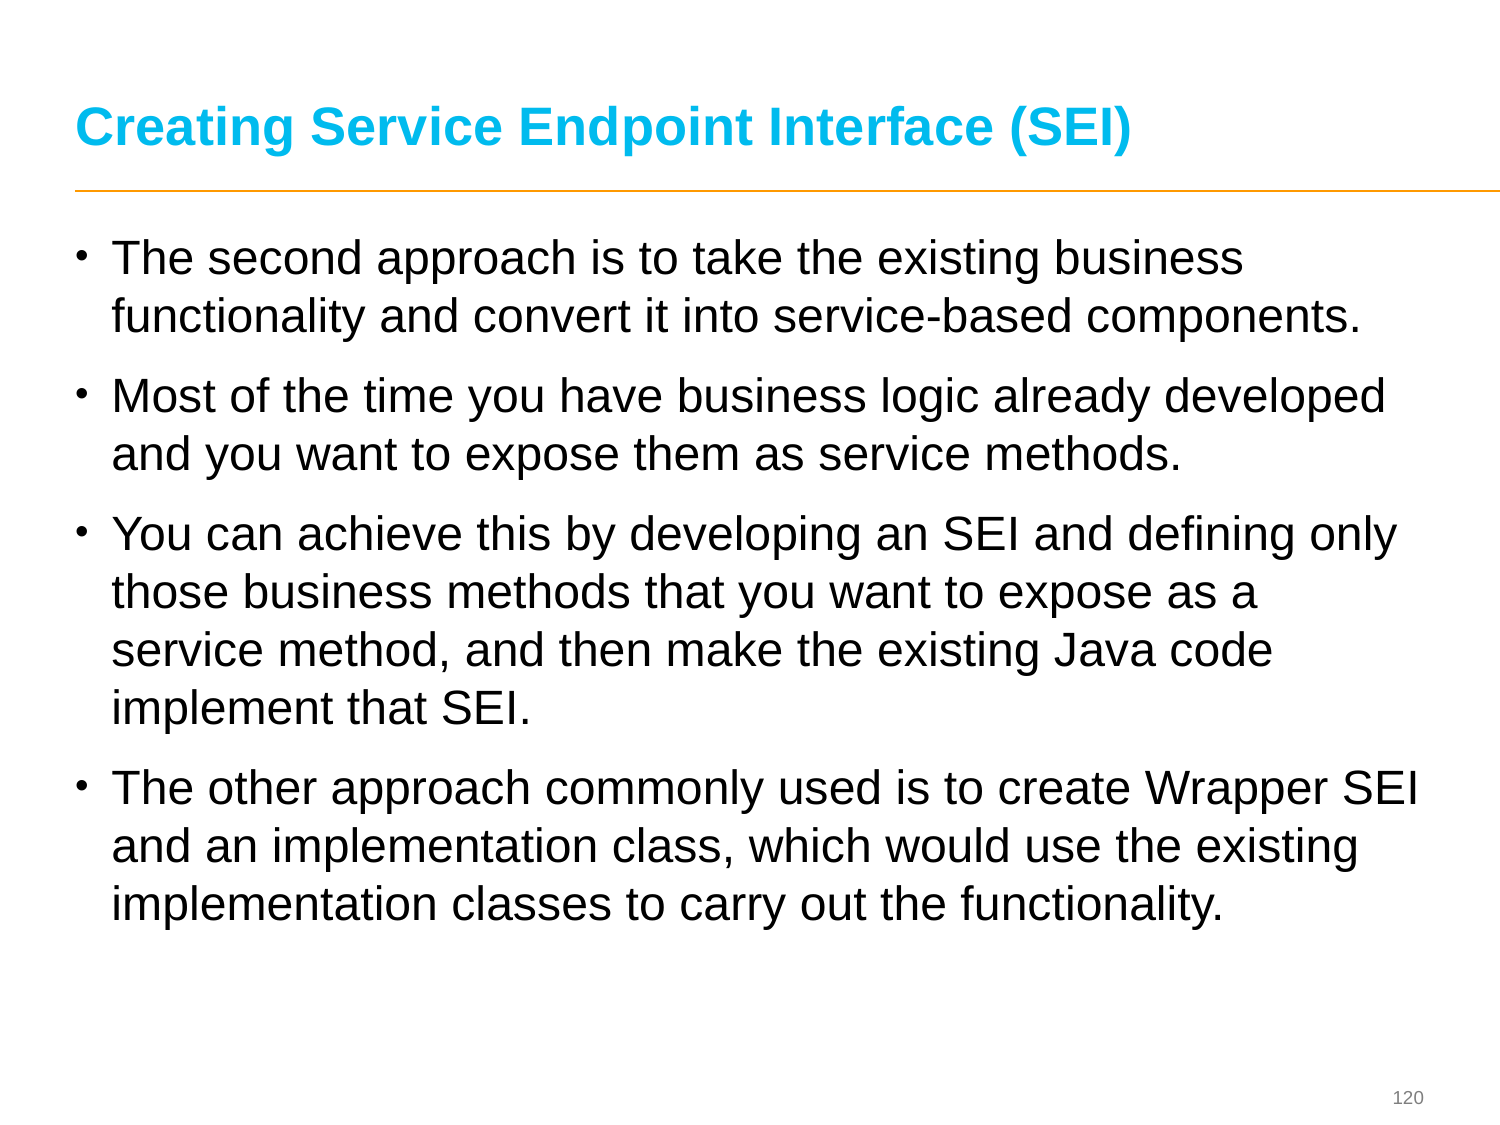

# Creating Service Endpoint Interface (SEI)
The second approach is to take the existing business functionality and convert it into service-based components.
Most of the time you have business logic already developed and you want to expose them as service methods.
You can achieve this by developing an SEI and defining only those business methods that you want to expose as a service method, and then make the existing Java code implement that SEI.
The other approach commonly used is to create Wrapper SEI and an implementation class, which would use the existing implementation classes to carry out the functionality.